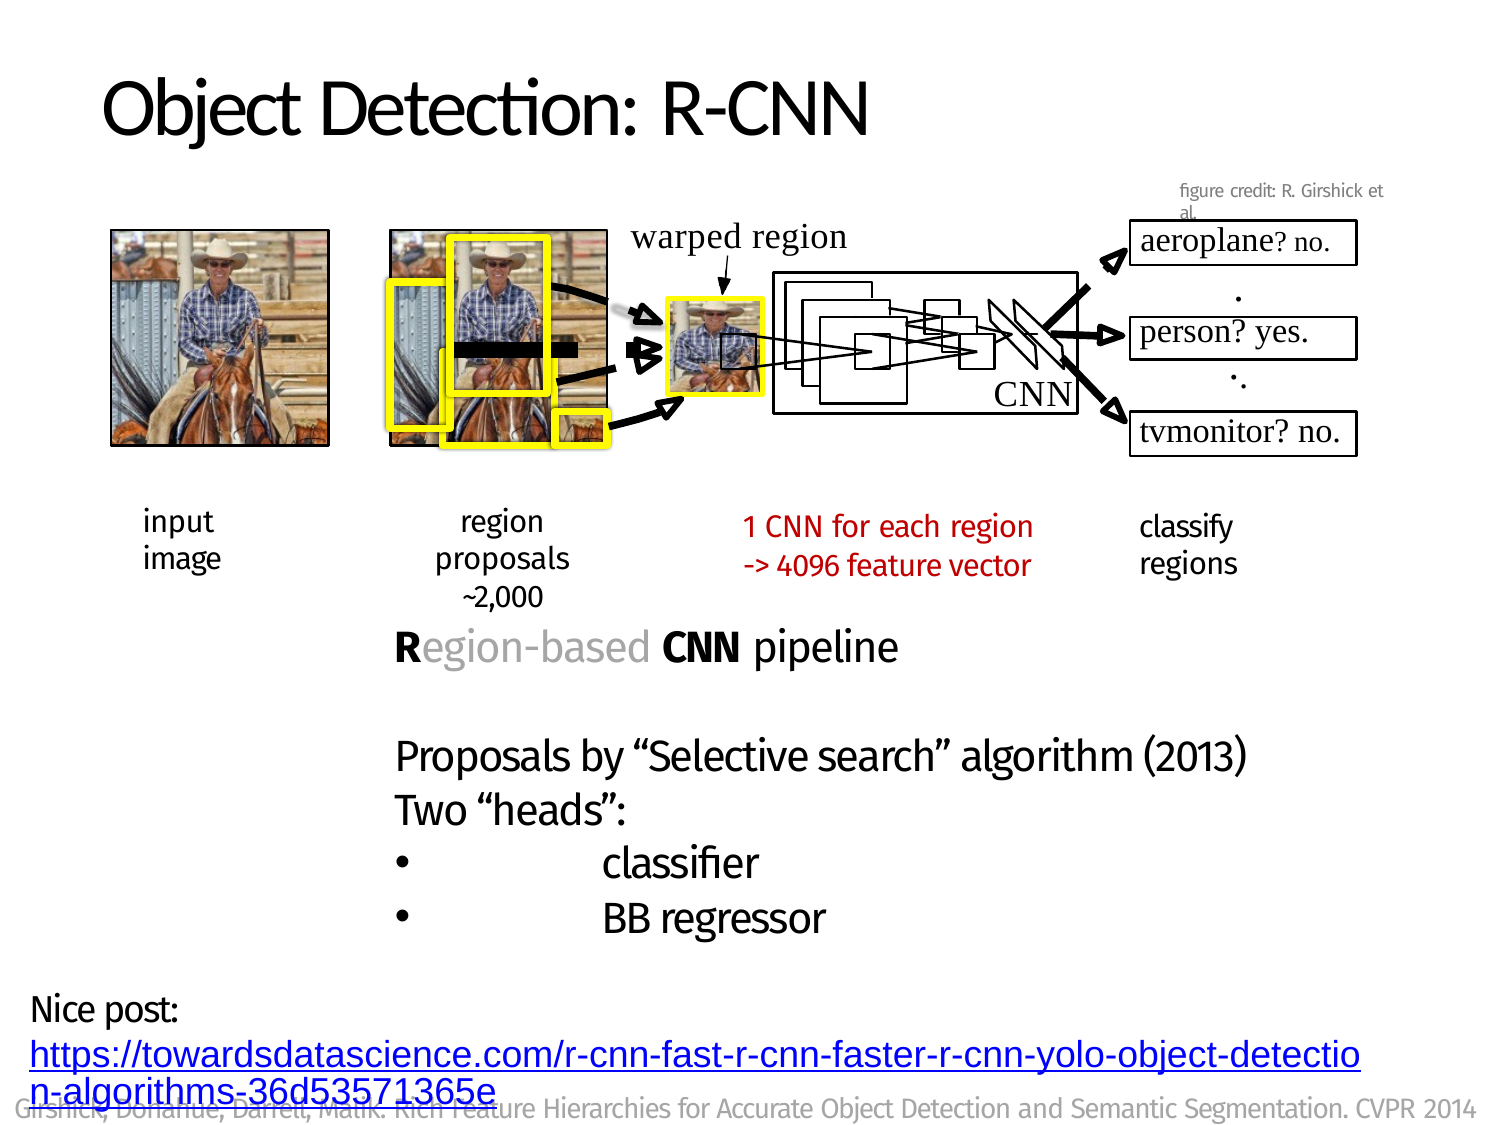

# Object Detection: R-CNN
figure credit: R. Girshick et al.
warped region
aeroplane? no.
.

CNN

person? yes.
..

tvmonitor? no.

input image
region proposals
~2,000
1 CNN for each region
-> 4096 feature vector
classify regions
Region-based CNN pipeline

Proposals by “Selective search” algorithm (2013)
Two “heads”:
	classifier
	BB regressor
Nice post: https://towardsdatascience.com/r-cnn-fast-r-cnn-faster-r-cnn-yolo-object-detection-algorithms-36d53571365e
Girshick, Donahue, Darrell, Malik. Rich Feature Hierarchies for Accurate Object Detection and Semantic Segmentation. CVPR 2014